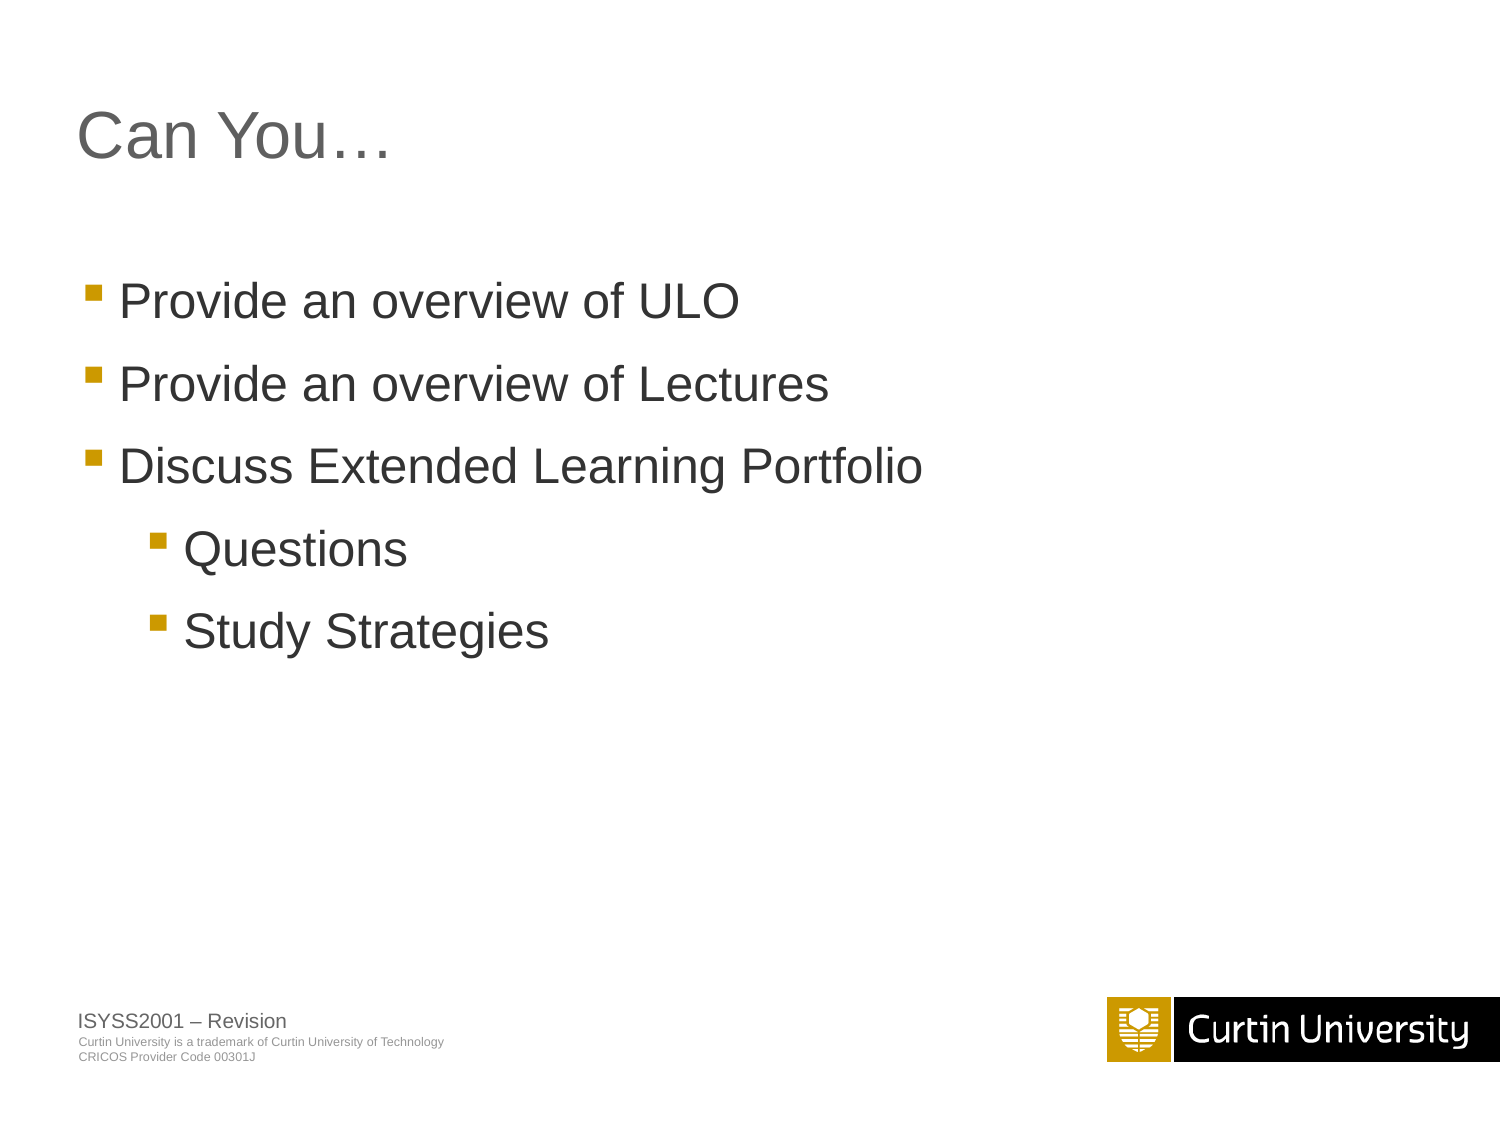

# Can You…
Provide an overview of ULO
Provide an overview of Lectures
Discuss Extended Learning Portfolio
Questions
Study Strategies